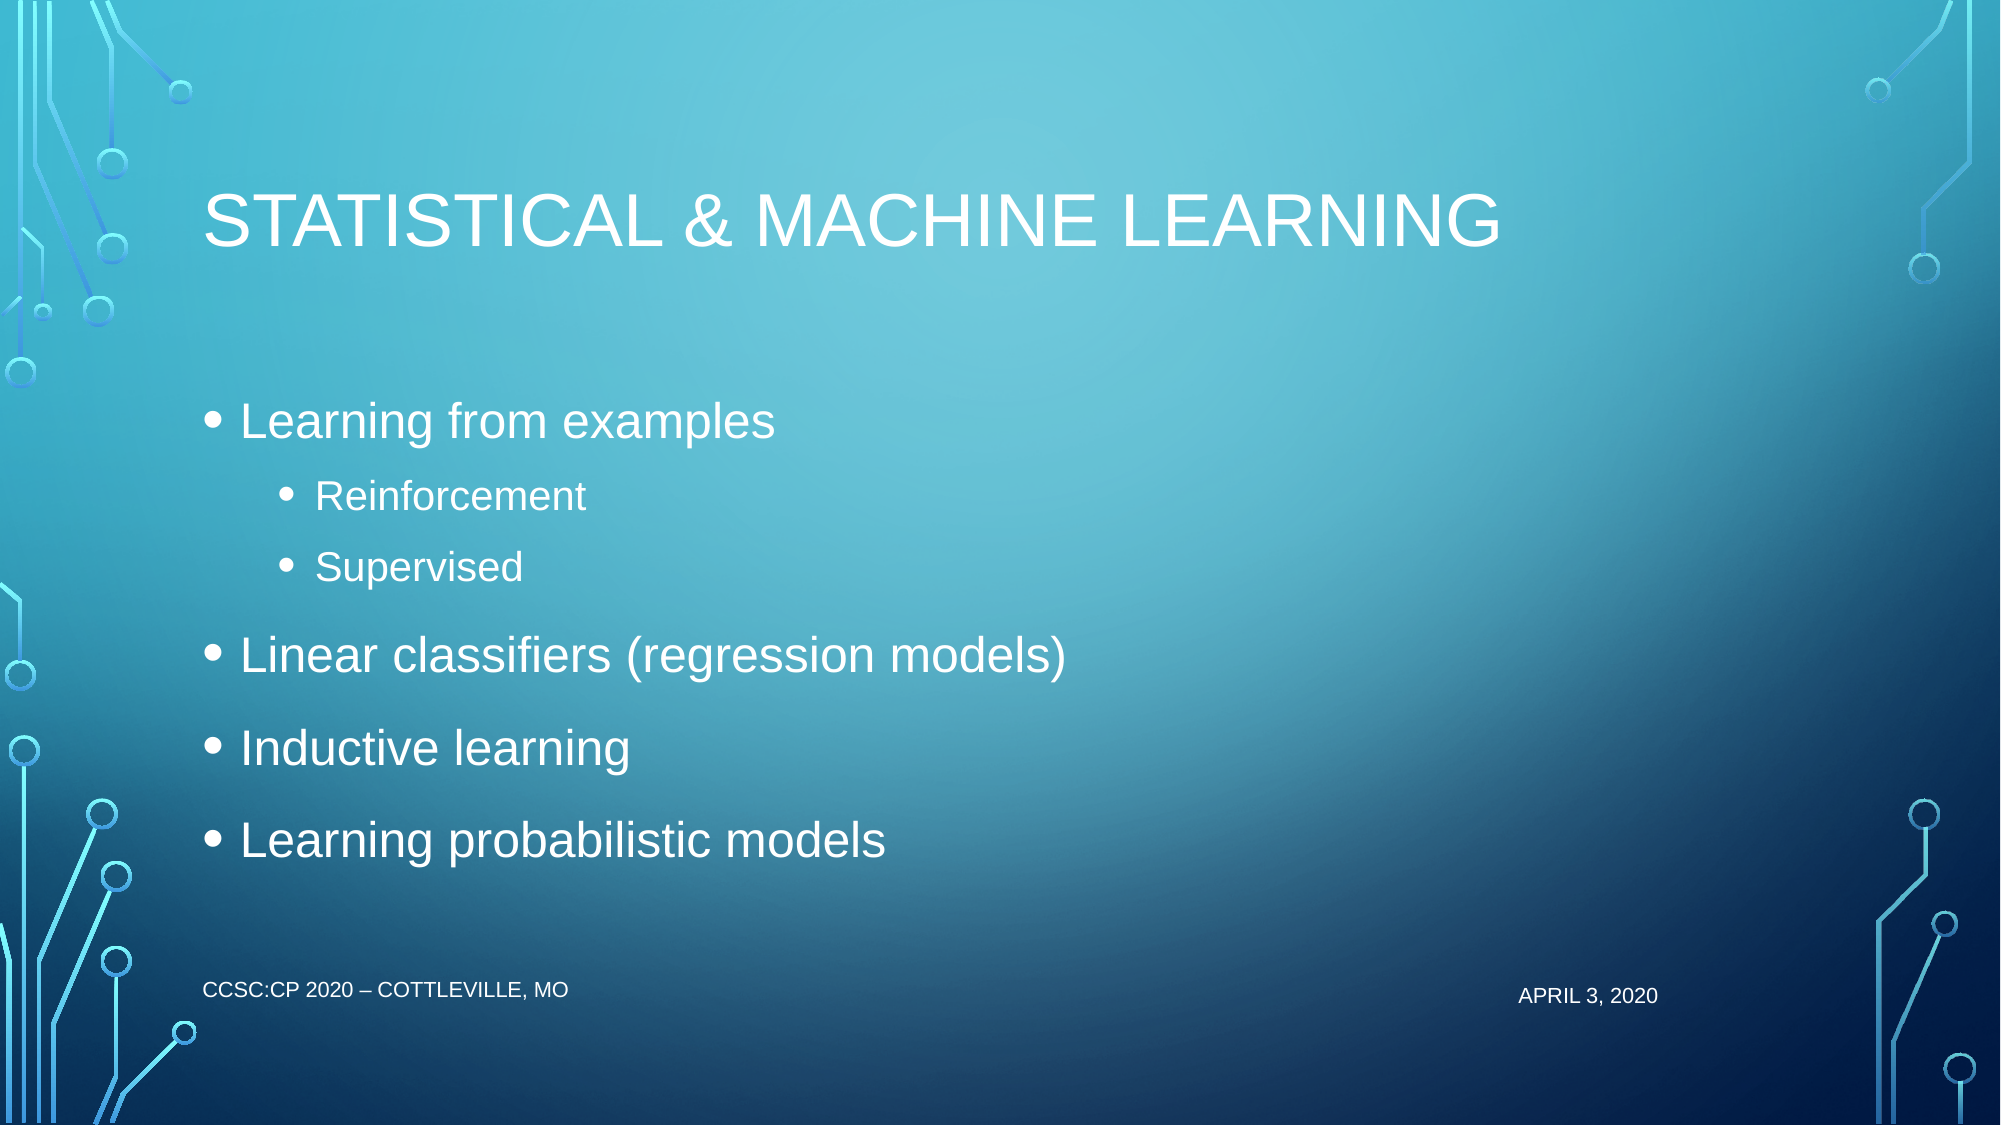

# Statistical & Machine Learning
Learning from examples
Reinforcement
Supervised
Linear classifiers (regression models)
Inductive learning
Learning probabilistic models
CCSC:CP 2020 – Cottleville, MO
APRIL 3, 2020